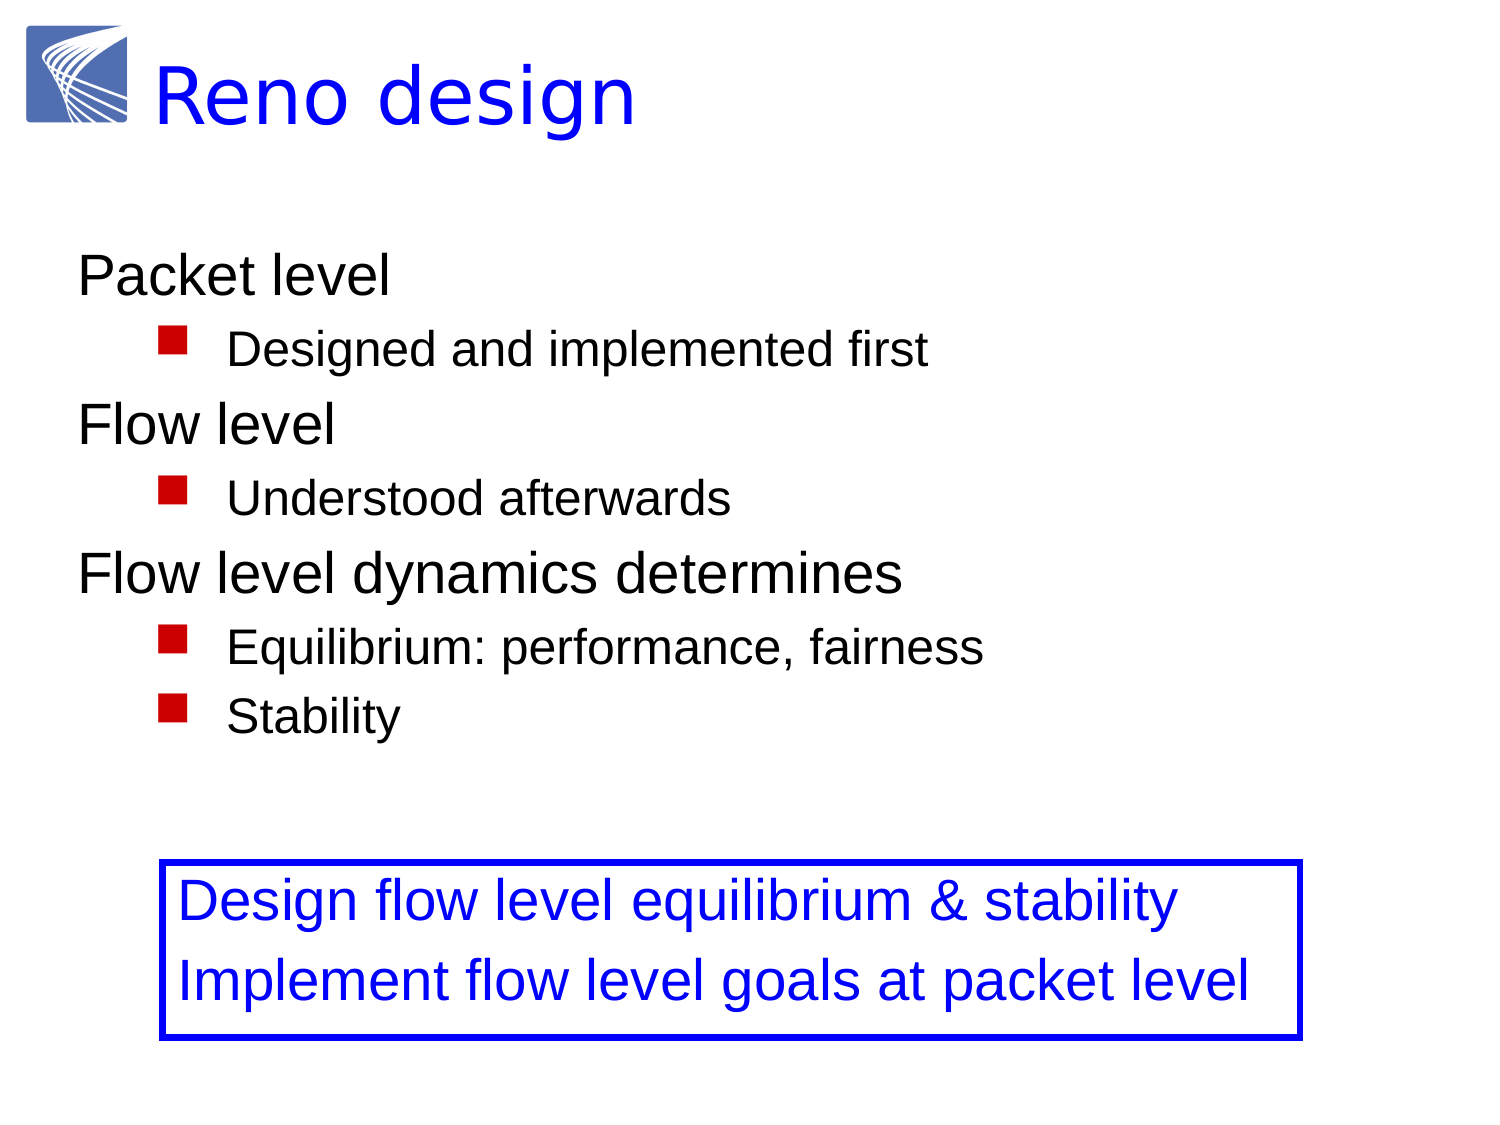

# Reno design
Packet level
Designed and implemented first
Flow level
Understood afterwards
Flow level dynamics determines
Equilibrium: performance, fairness
Stability
Design flow level equilibrium & stability
Implement flow level goals at packet level